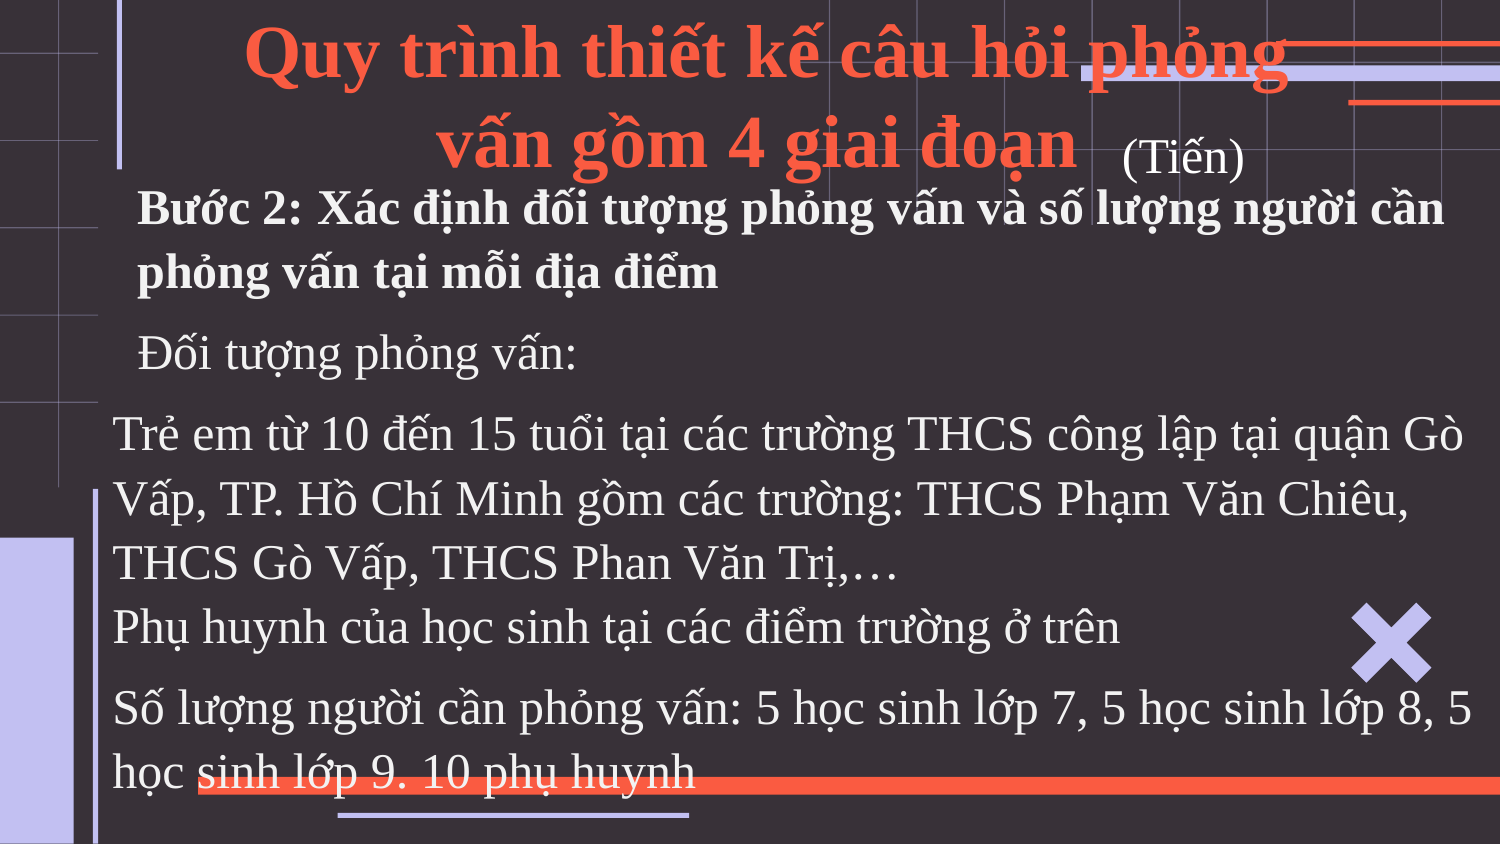

# Quy trình thiết kế câu hỏi phỏng vấn gồm 4 giai đoạn
(Tiến)
Bước 2: Xác định đối tượng phỏng vấn và số lượng người cần phỏng vấn tại mỗi địa điểm
Đối tượng phỏng vấn:
Trẻ em từ 10 đến 15 tuổi tại các trường THCS công lập tại quận Gò Vấp, TP. Hồ Chí Minh gồm các trường: THCS Phạm Văn Chiêu, THCS Gò Vấp, THCS Phan Văn Trị,…
Phụ huynh của học sinh tại các điểm trường ở trên
Số lượng người cần phỏng vấn: 5 học sinh lớp 7, 5 học sinh lớp 8, 5 học sinh lớp 9. 10 phụ huynh